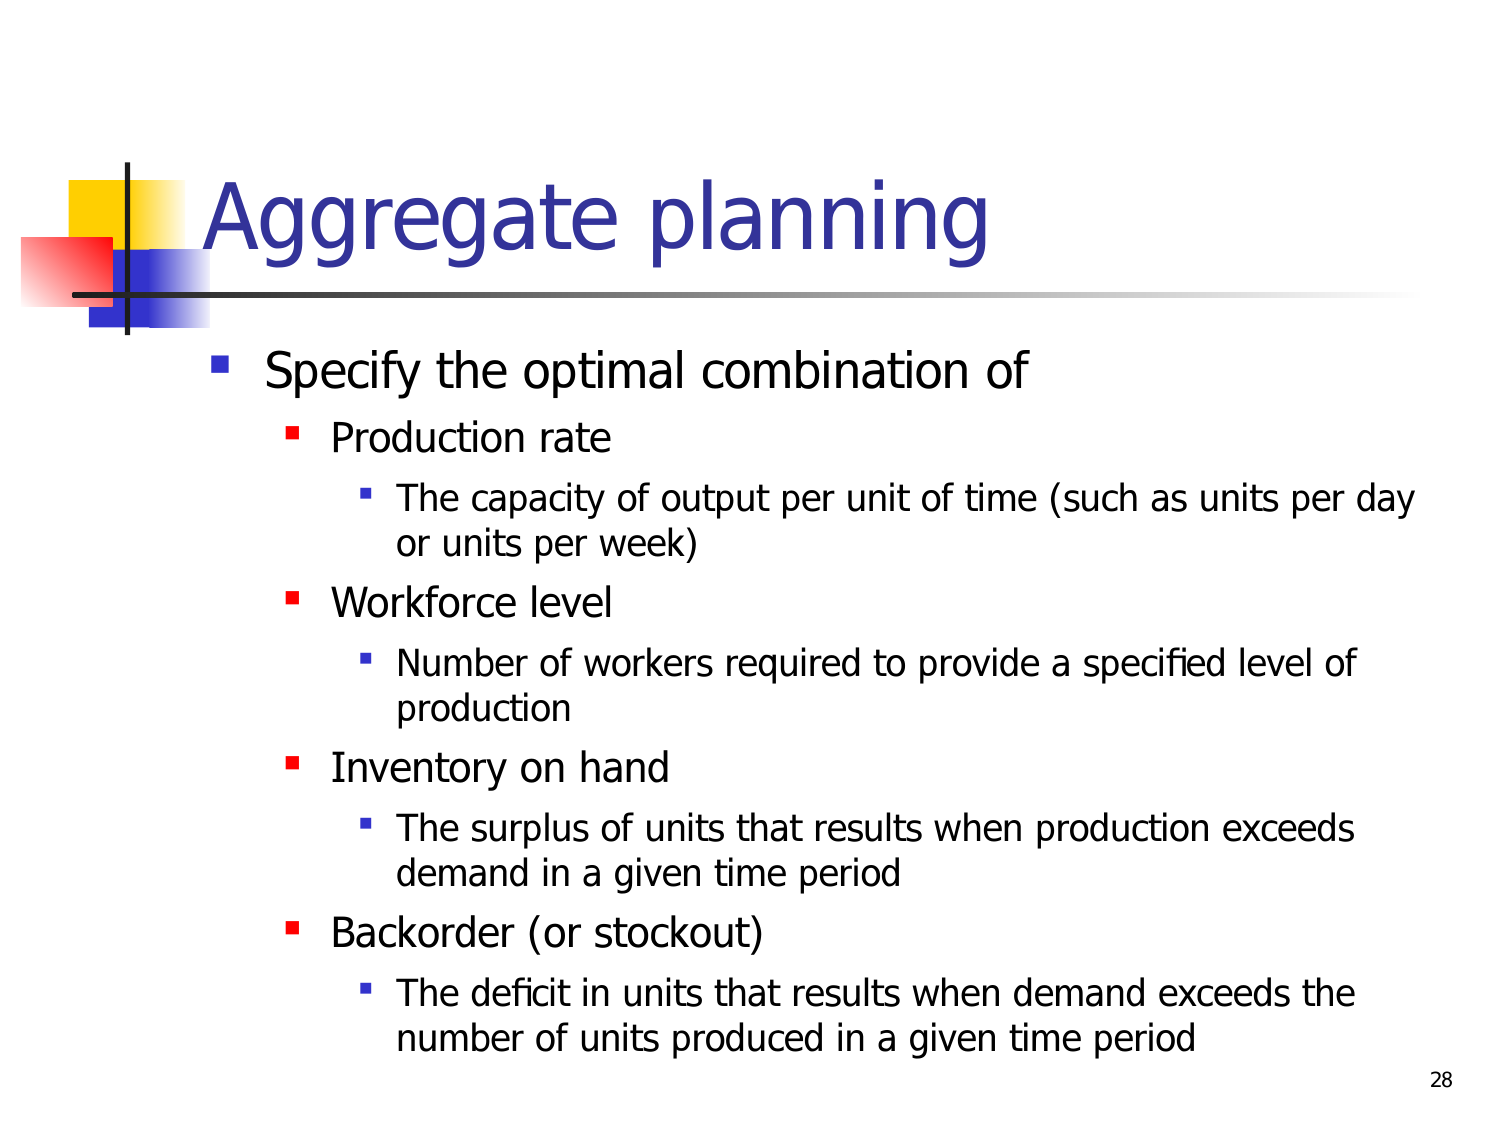

# Aggregate planning
Specify the optimal combination of
Production rate
The capacity of output per unit of time (such as units per day or units per week)
Workforce level
Number of workers required to provide a specified level of production
Inventory on hand
The surplus of units that results when production exceeds demand in a given time period
Backorder (or stockout)
The deficit in units that results when demand exceeds the number of units produced in a given time period
28